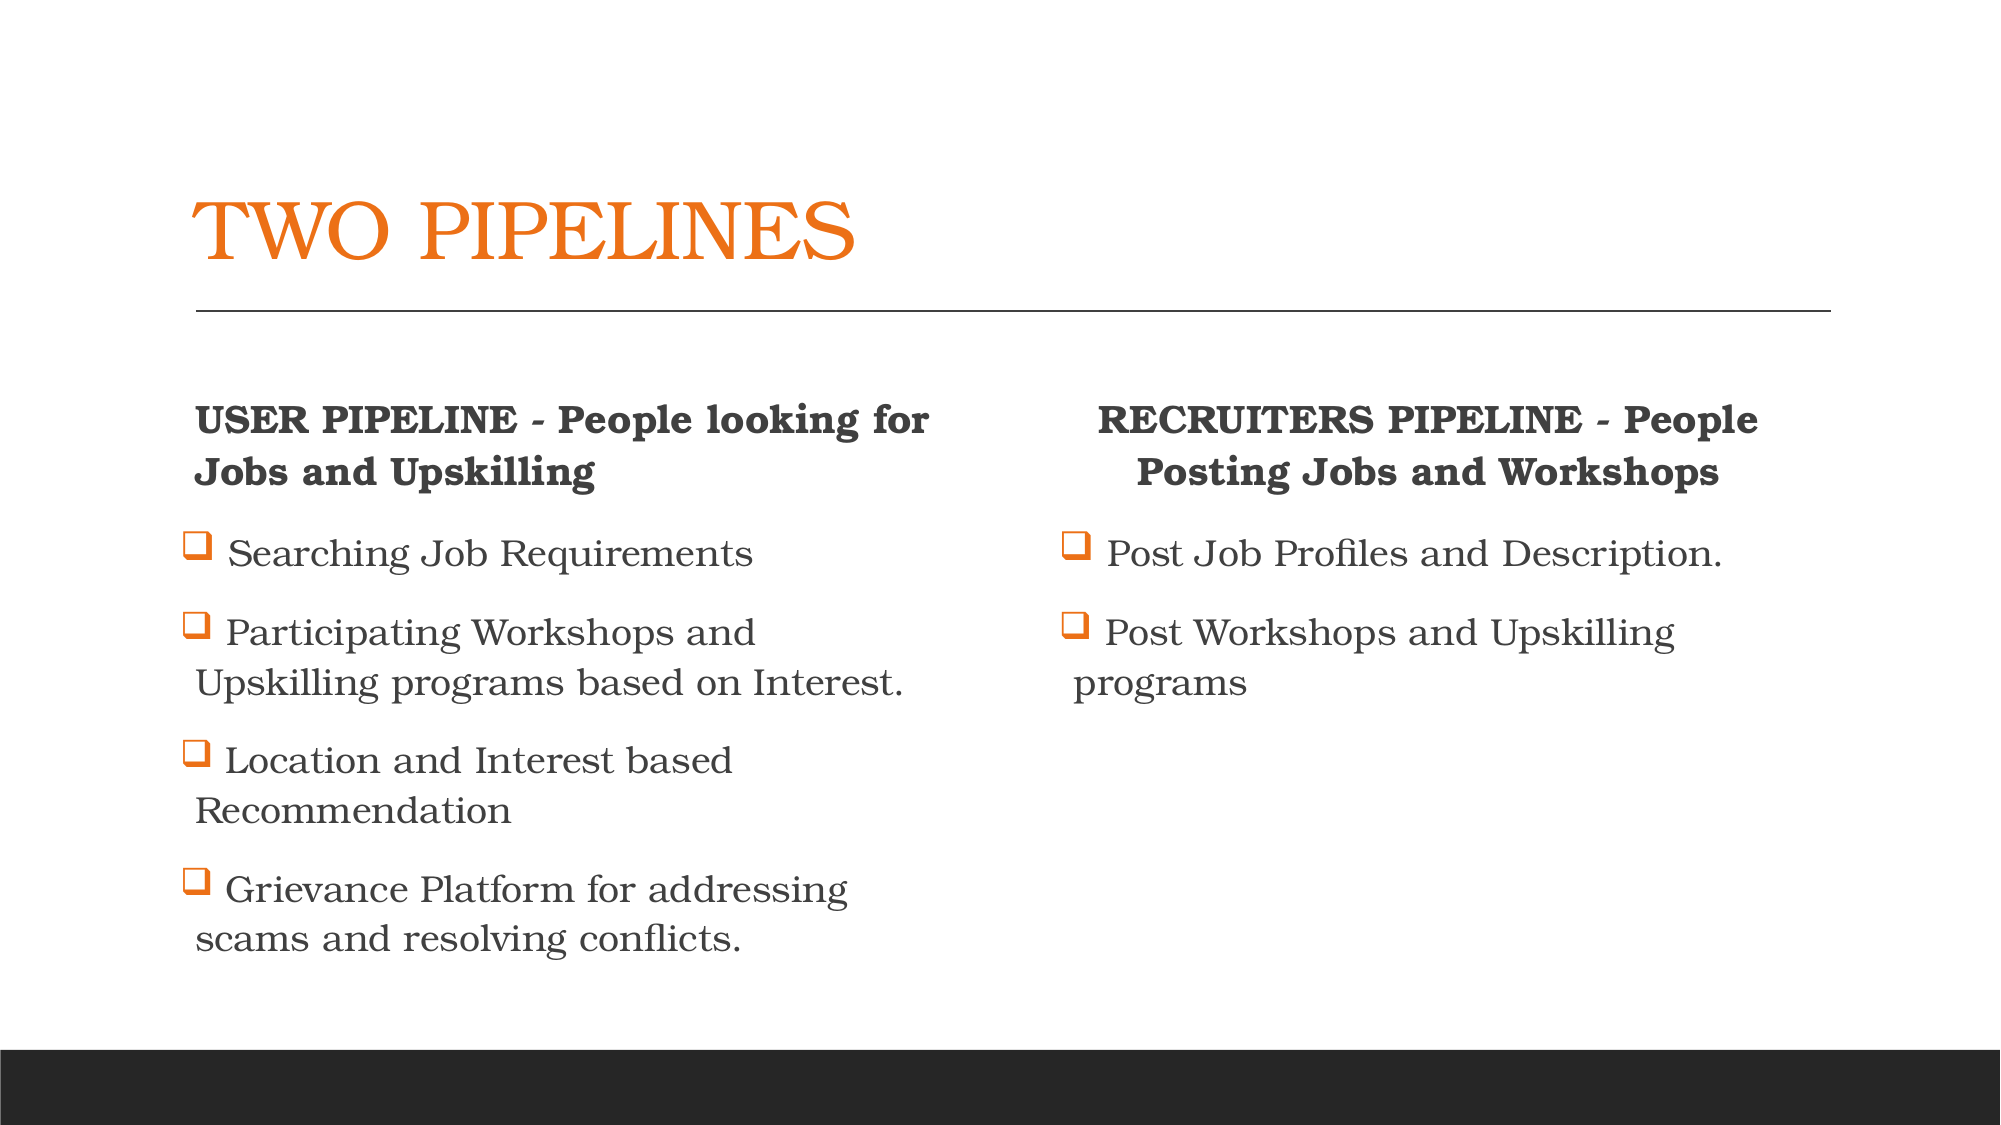

# TWO PIPELINES
USER PIPELINE - People looking for Jobs and Upskilling
 Searching Job Requirements
 Participating Workshops and Upskilling programs based on Interest.
 Location and Interest based Recommendation
 Grievance Platform for addressing scams and resolving conflicts.

RECRUITERS PIPELINE - People Posting Jobs and Workshops
 Post Job Profiles and Description.
 Post Workshops and Upskilling  programs